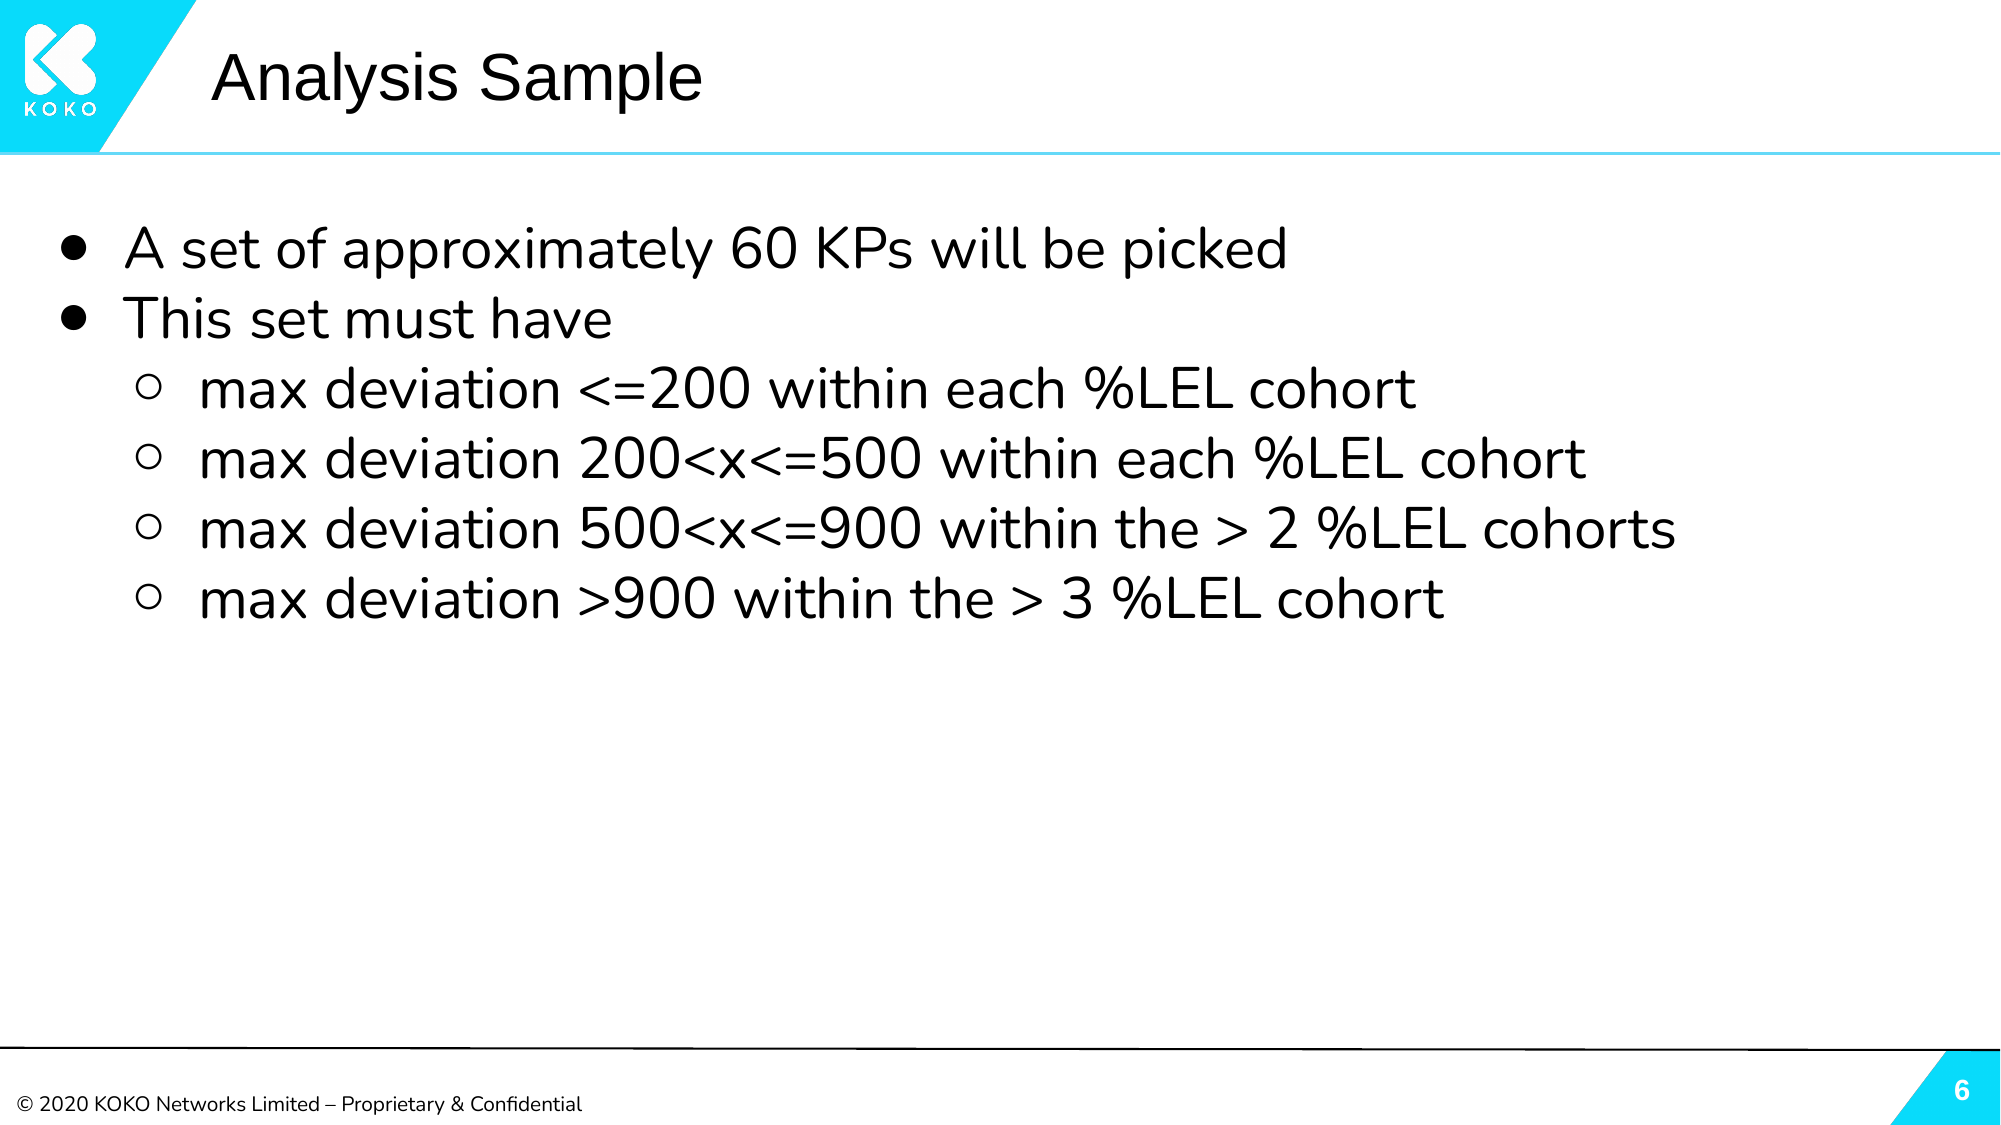

# Analysis Sample
A set of approximately 60 KPs will be picked
This set must have
max deviation <=200 within each %LEL cohort
max deviation 200<x<=500 within each %LEL cohort
max deviation 500<x<=900 within the > 2 %LEL cohorts
max deviation >900 within the > 3 %LEL cohort

6